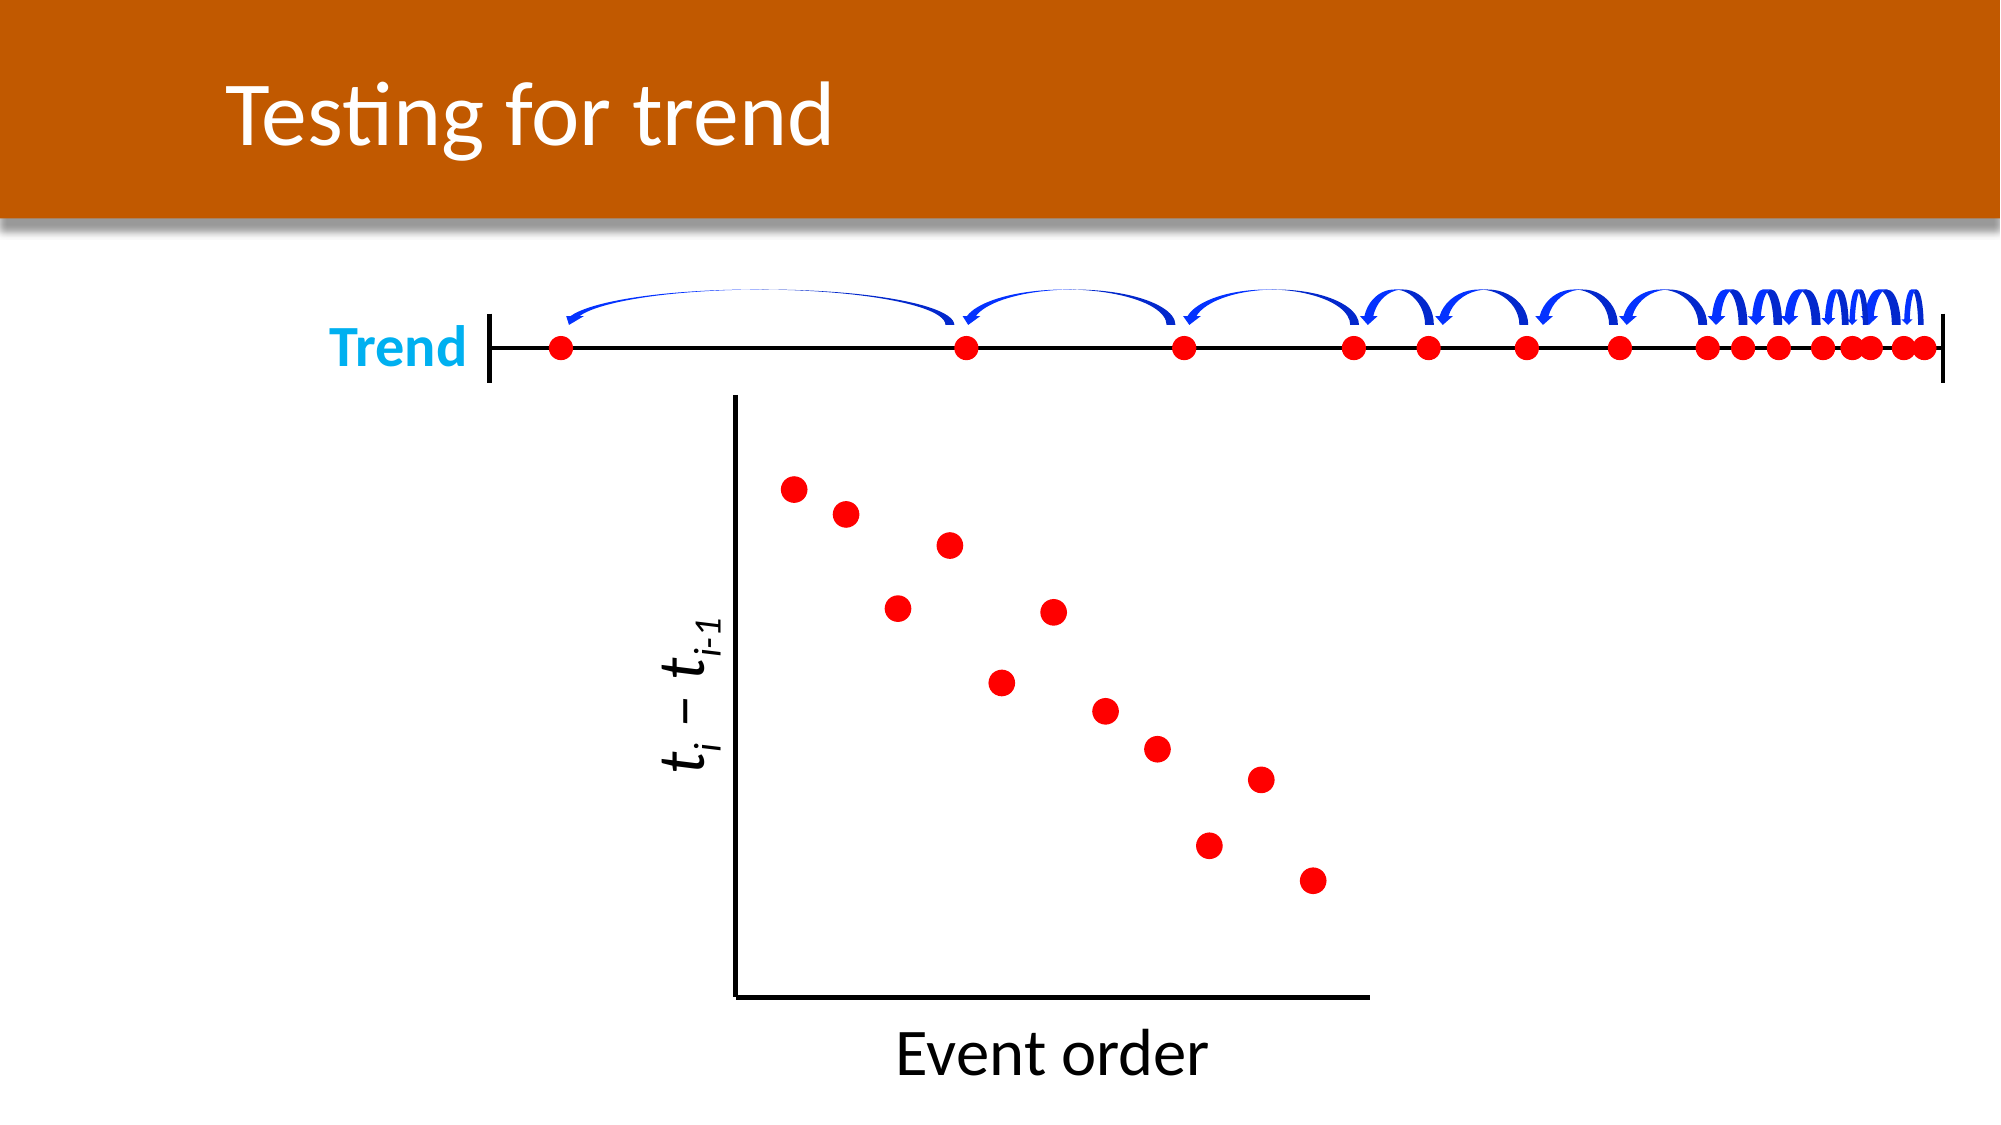

Testing for trend

Trend

ti – ti-1
Event order